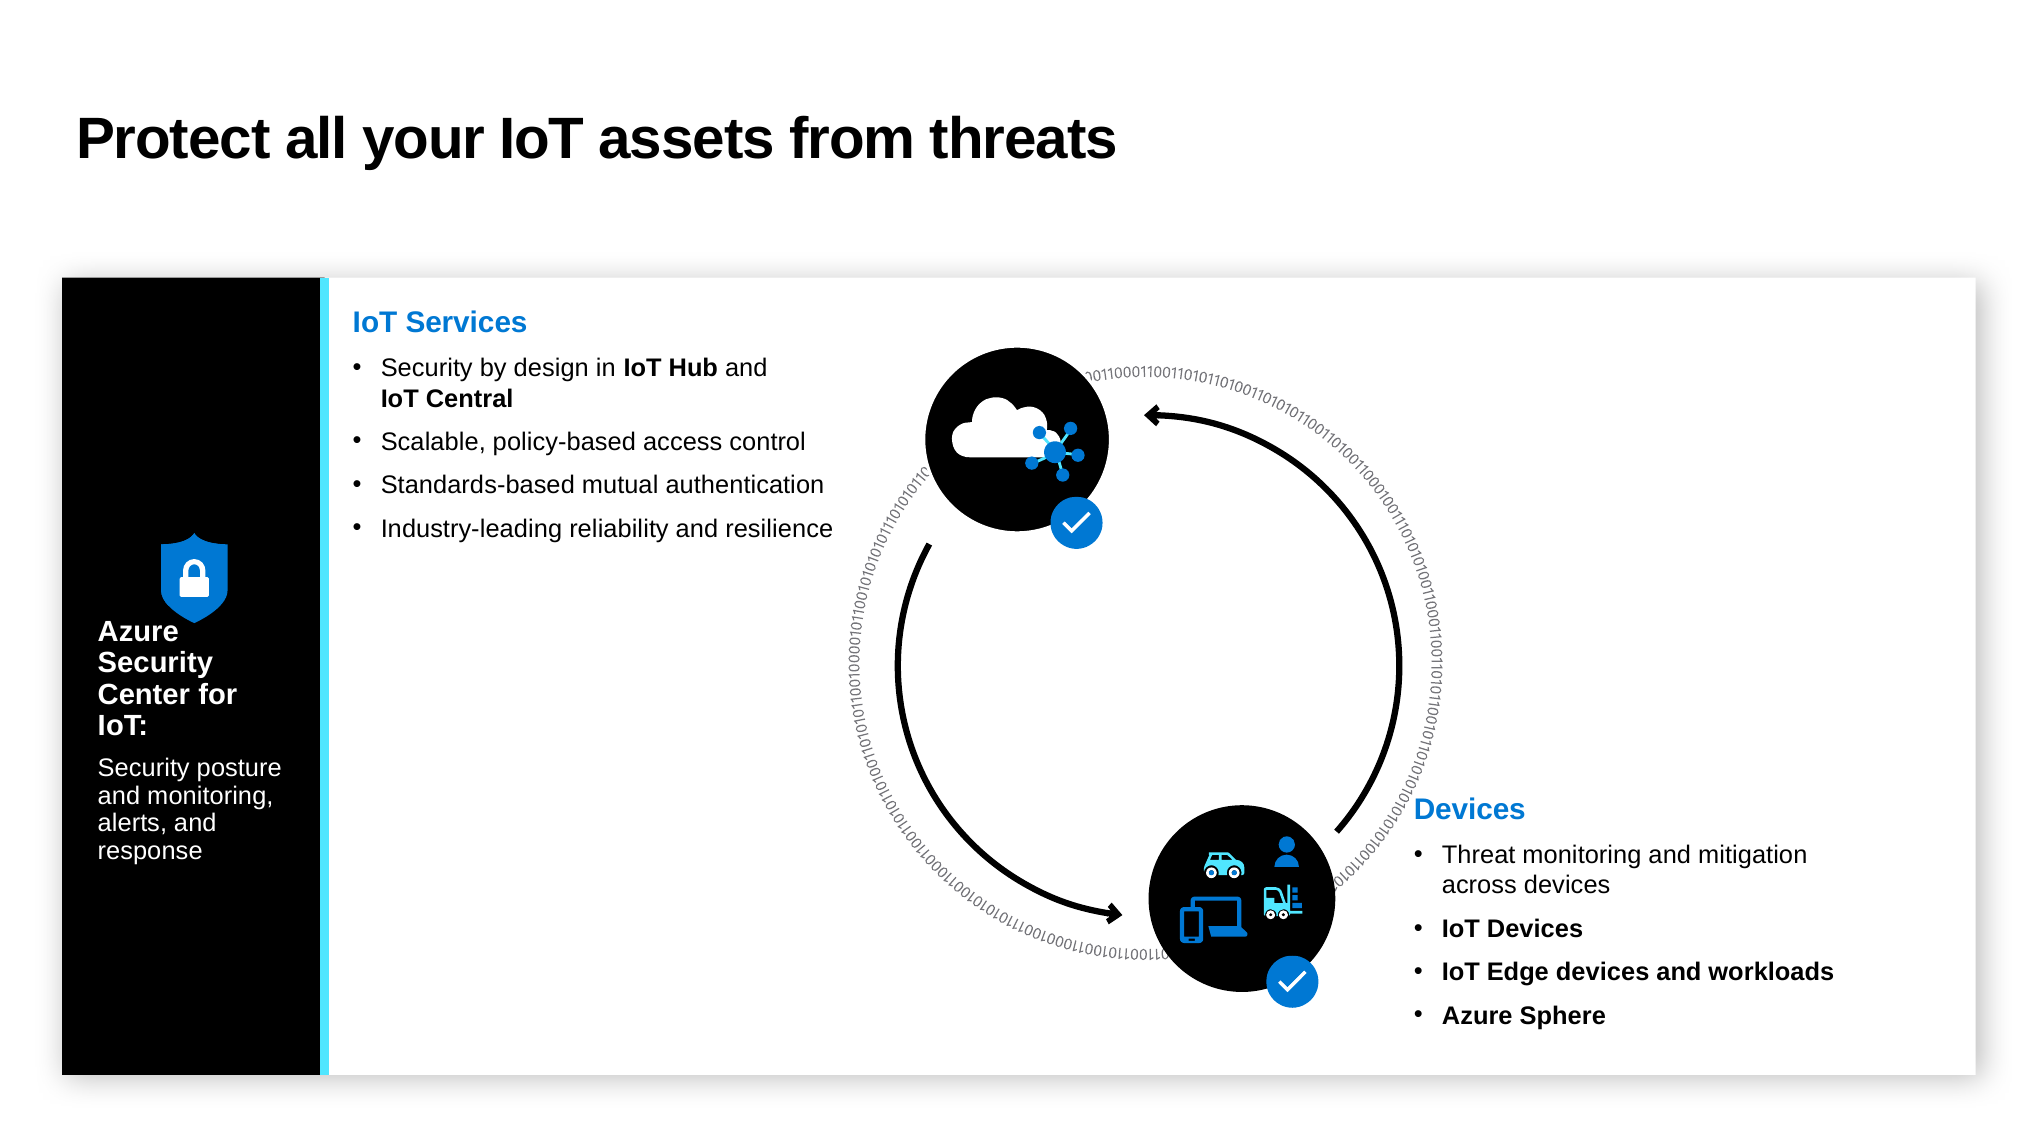

# Protect all your IoT assets from threats

IoT Services
Security by design in IoT Hub and
IoT Central
Scalable, policy-based access control
Standards-based mutual authentication
Industry-leading reliability and resilience

Azure Security
Center for IoT:
Security posture and monitoring, alerts, and response
Devices
Threat monitoring and mitigation
across devices
IoT Devices
IoT Edge devices and workloads
Azure Sphere